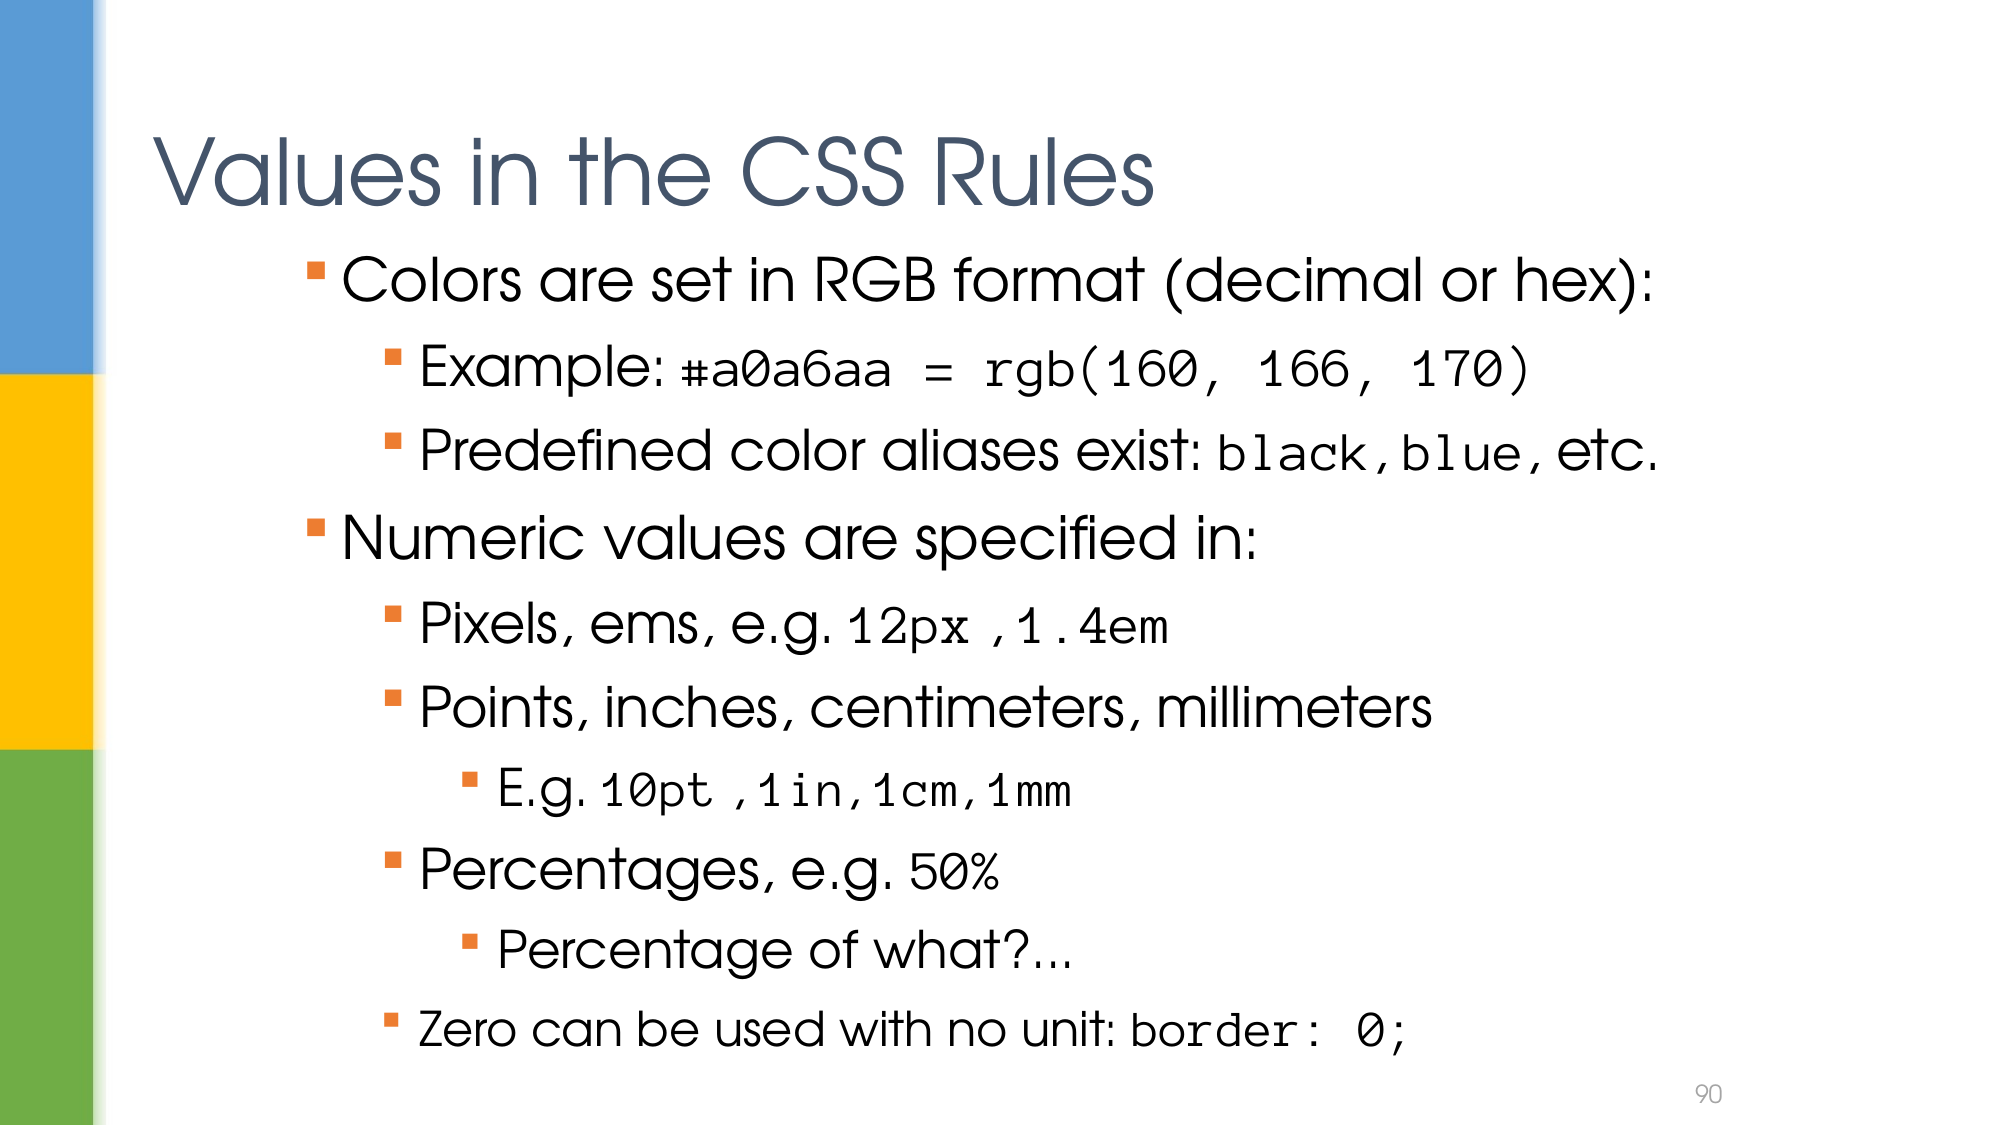

# Values in the CSS Rules
Colors are set in RGB format (decimal or hex):
Example: #a0a6aa = rgb(160, 166, 170)
Predefined color aliases exist: black, blue, etc.
Numeric values are specified in:
Pixels, ems, e.g. 12px , 1.4em
Points, inches, centimeters, millimeters
E.g. 10pt , 1in, 1cm, 1mm
Percentages, e.g. 50%
Percentage of what?...
Zero can be used with no unit: border: 0;
90